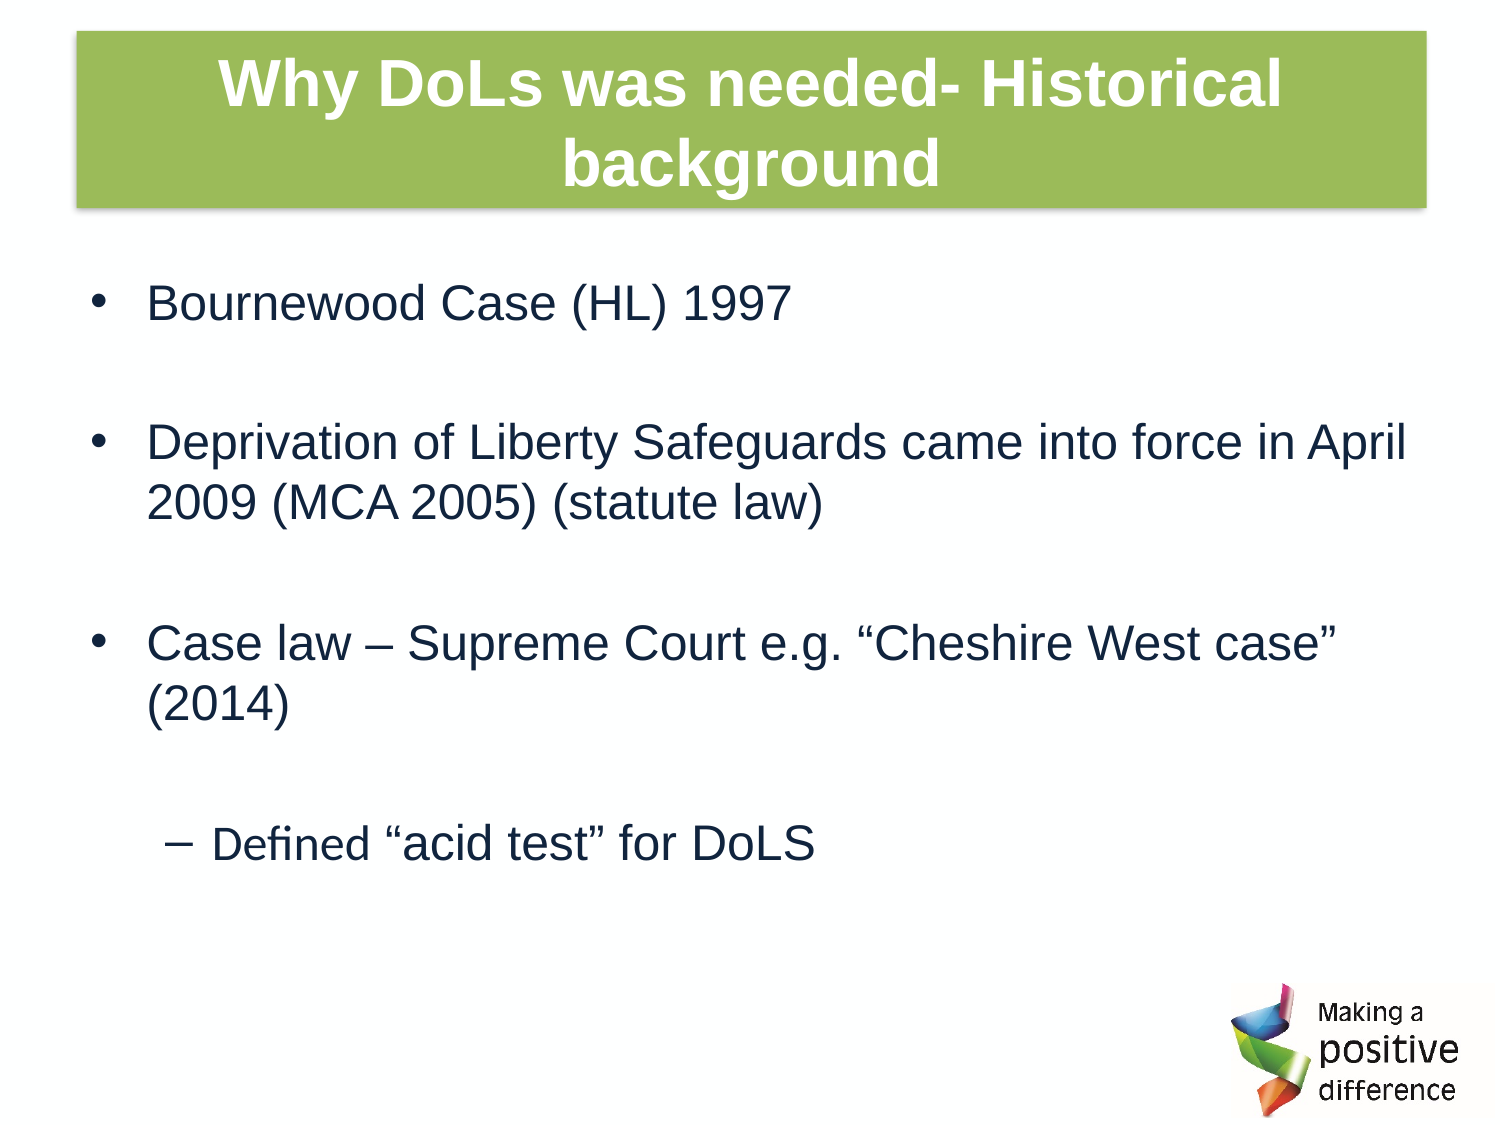

# Why DoLs was needed- Historical background
Bournewood Case (HL) 1997

Deprivation of Liberty Safeguards came into force in April 2009 (MCA 2005) (statute law)

Case law – Supreme Court e.g. “Cheshire West case”  (2014)

Defined “acid test” for DoLS